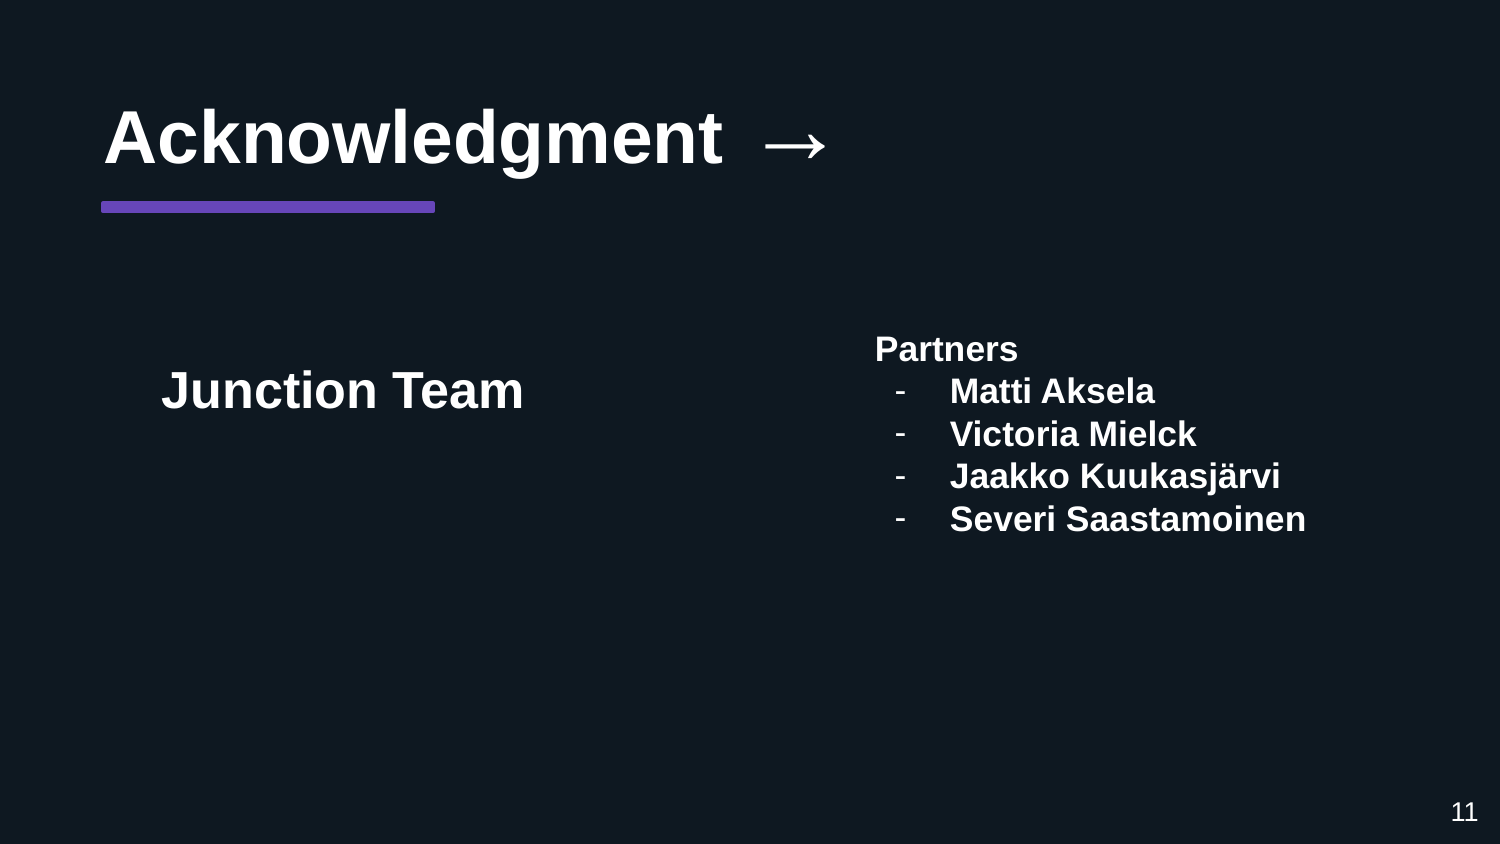

Acknowledgment →

Partners
Matti Aksela
Victoria Mielck
Jaakko Kuukasjärvi
Severi Saastamoinen
Junction Team

11